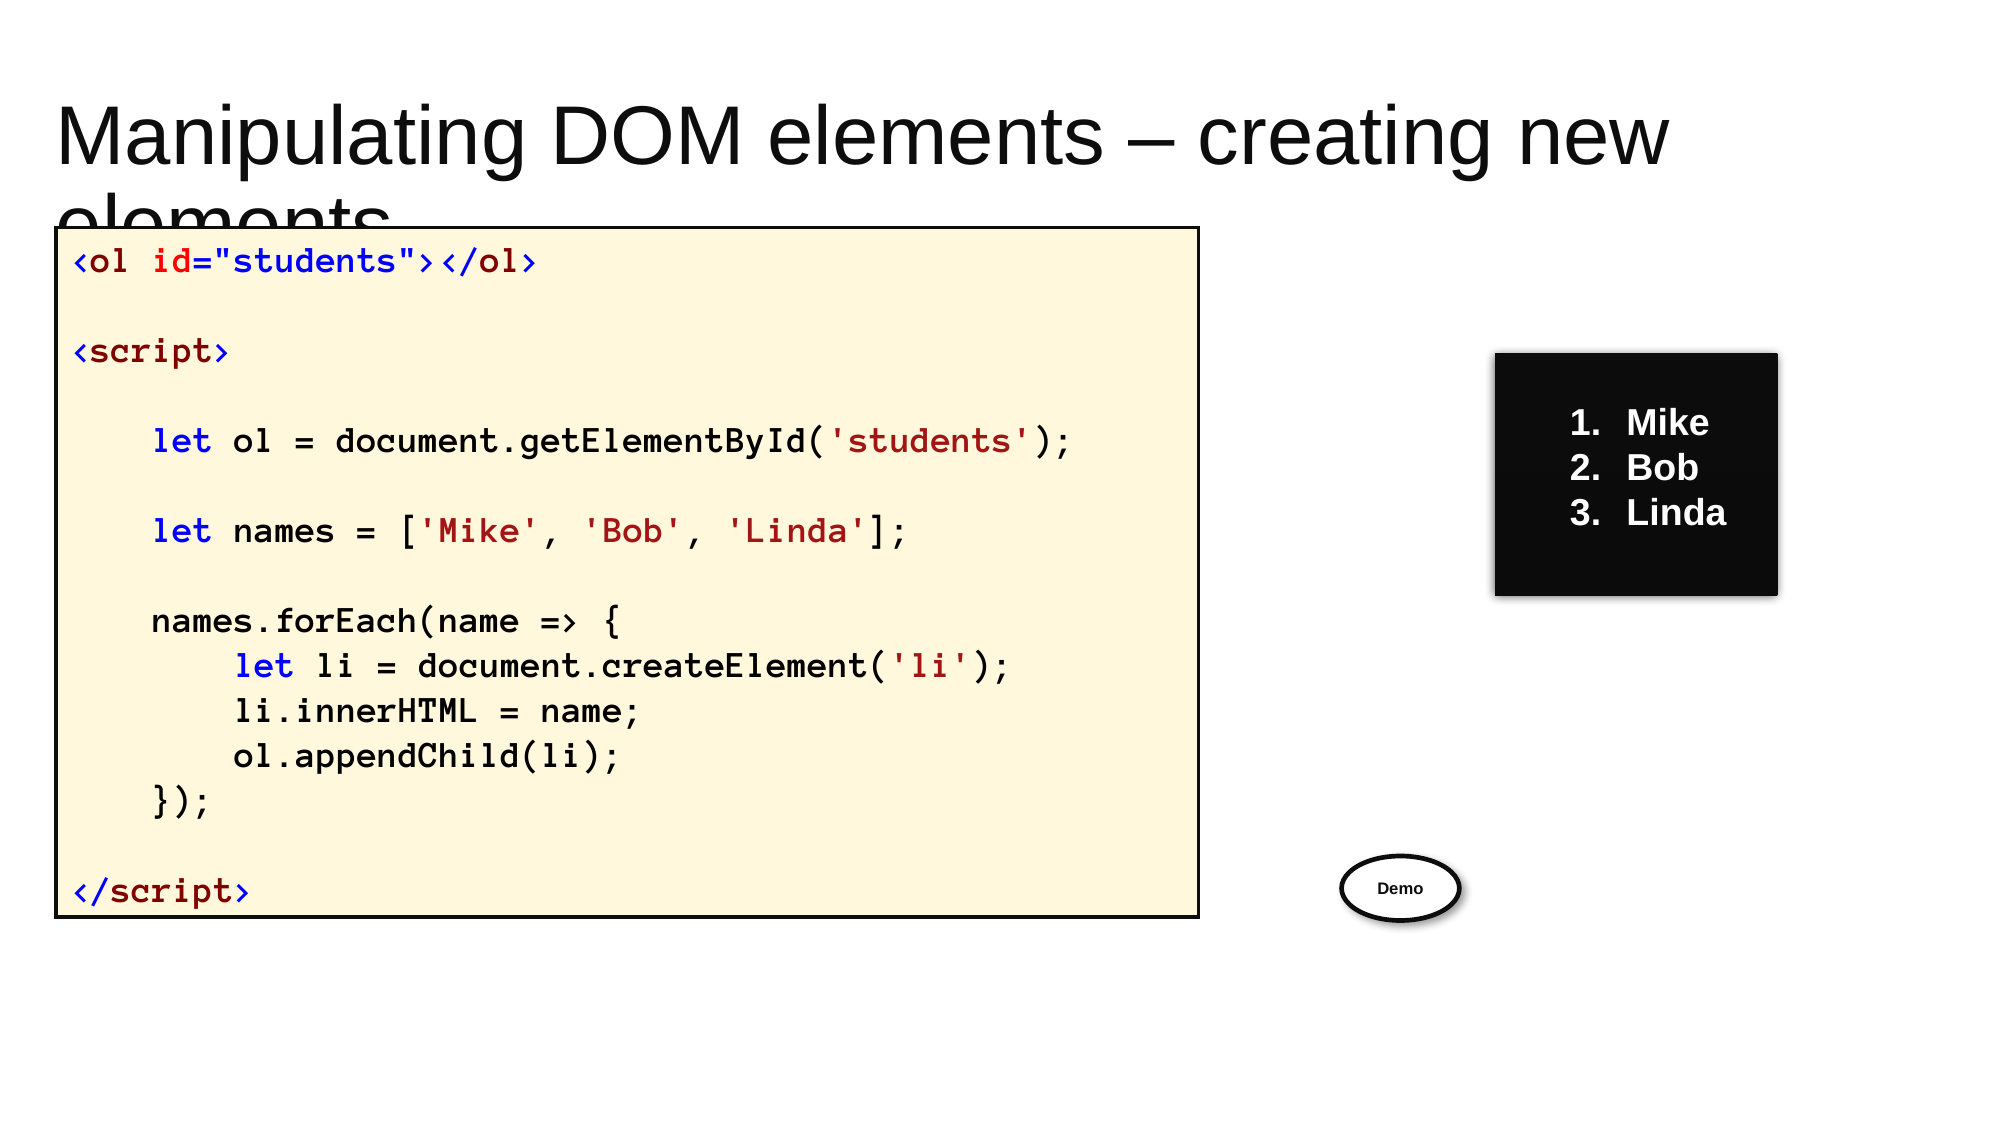

# Manipulating DOM elements – creating new elements

<ol id="students"></ol>

<script>

    let ol = document.getElementById('students');

    let names = ['Mike', 'Bob', 'Linda'];

    names.forEach(name => {
        let li = document.createElement('li');
        li.innerHTML = name;
        ol.appendChild(li);
    });

</script>

Mike
Bob
Linda
Demo